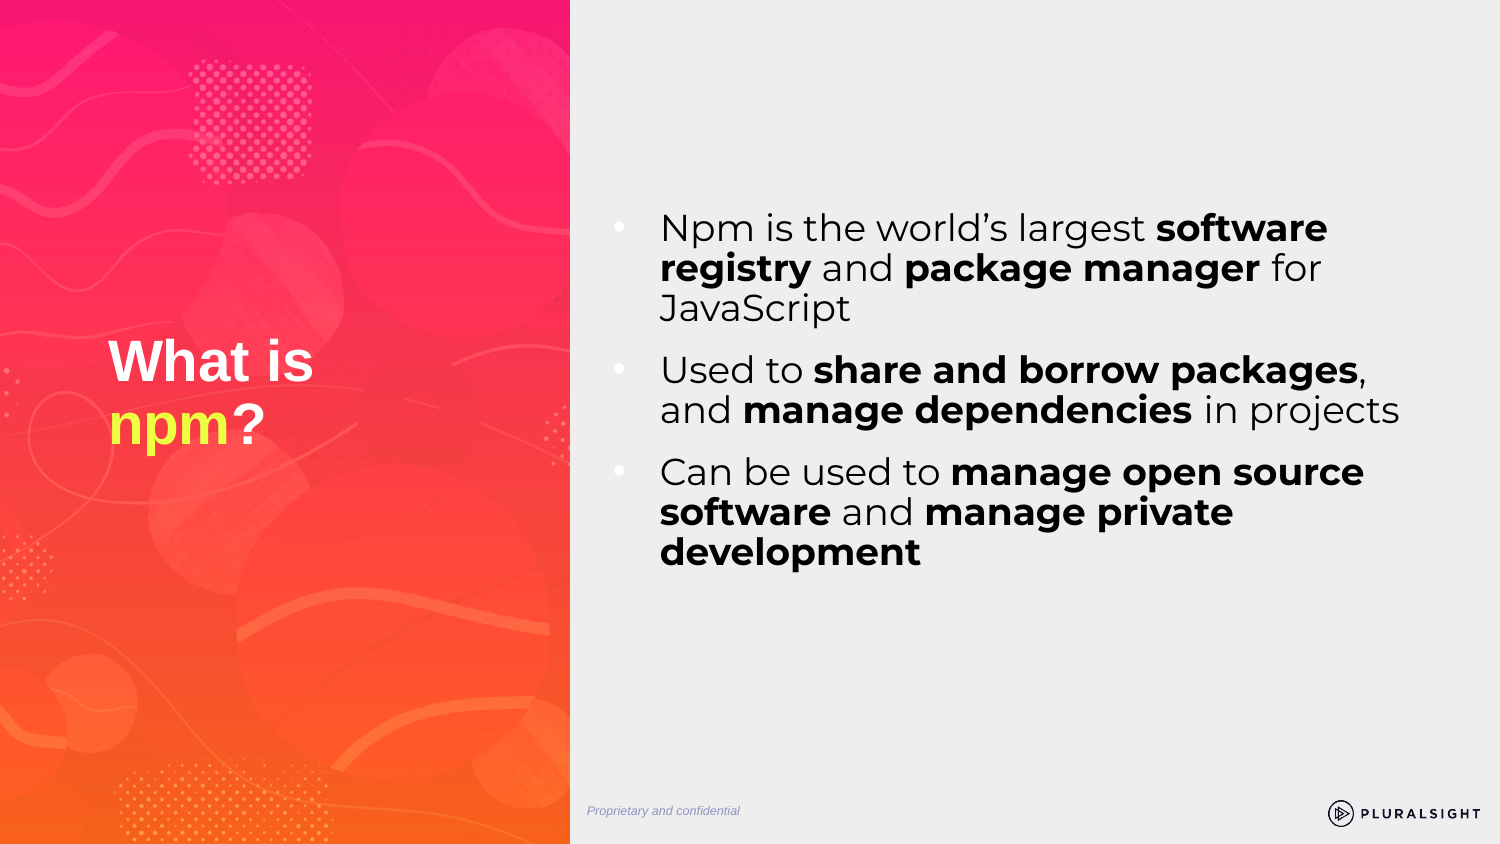

Npm is the world’s largest software registry and package manager for JavaScript
Used to share and borrow packages, and manage dependencies in projects
Can be used to manage open source software and manage private development

# What is npm?